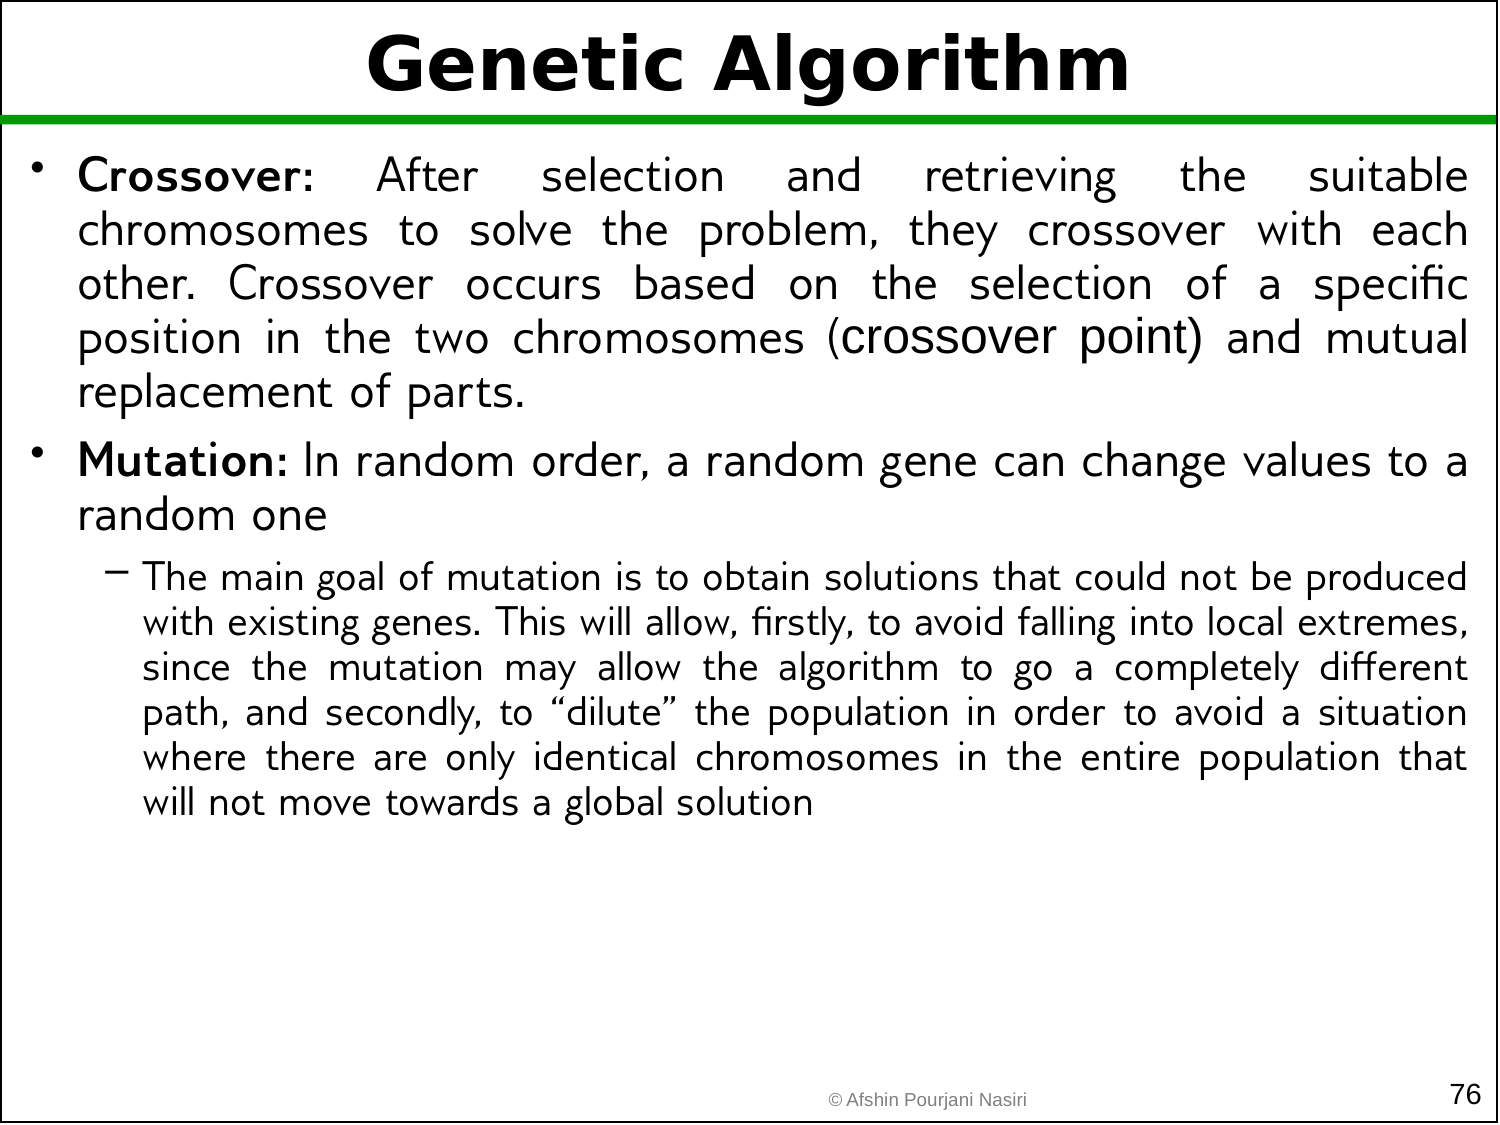

# Genetic Algorithm
Crossover: After selection and retrieving the suitable chromosomes to solve the problem, they crossover with each other. Crossover occurs based on the selection of a specific position in the two chromosomes (crossover point) and mutual replacement of parts.
Mutation: In random order, a random gene can change values to a random one
The main goal of mutation is to obtain solutions that could not be produced with existing genes. This will allow, firstly, to avoid falling into local extremes, since the mutation may allow the algorithm to go a completely different path, and secondly, to “dilute” the population in order to avoid a situation where there are only identical chromosomes in the entire population that will not move towards a global solution
76
© Afshin Pourjani Nasiri